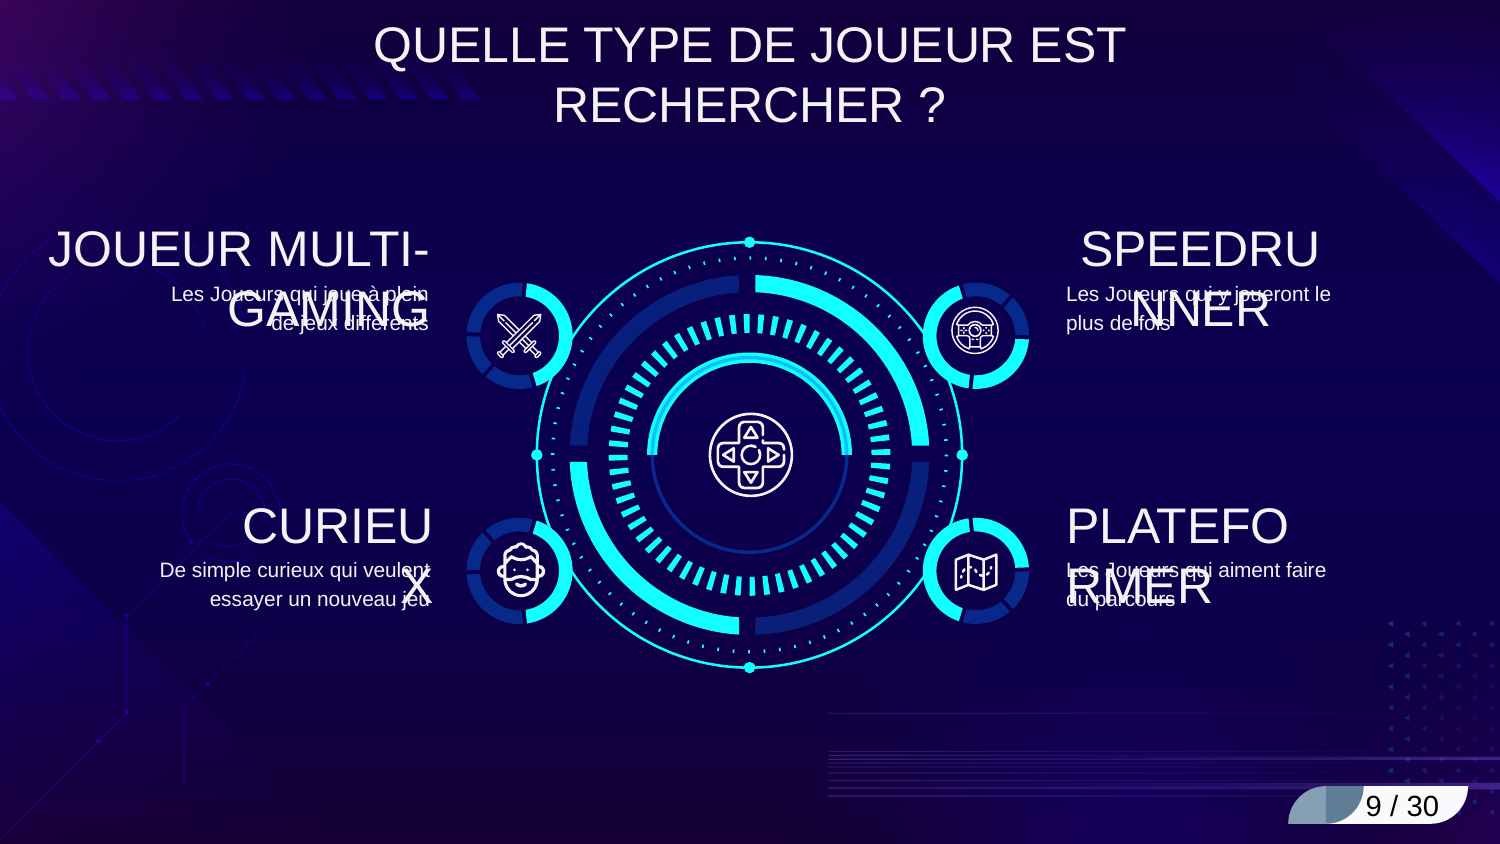

# QUELLE TYPE DE JOUEUR EST RECHERCHER ?
JOUEUR MULTI-GAMING
SPEEDRUNNER

Les Joueurs qui joue à plein de jeux différents
Les Joueurs qui y joueront le plus de fois

CURIEUX
PLATEFORMER

De simple curieux qui veulent essayer un nouveau jeu
Les Joueurs qui aiment faire du parcours

   9 / 30